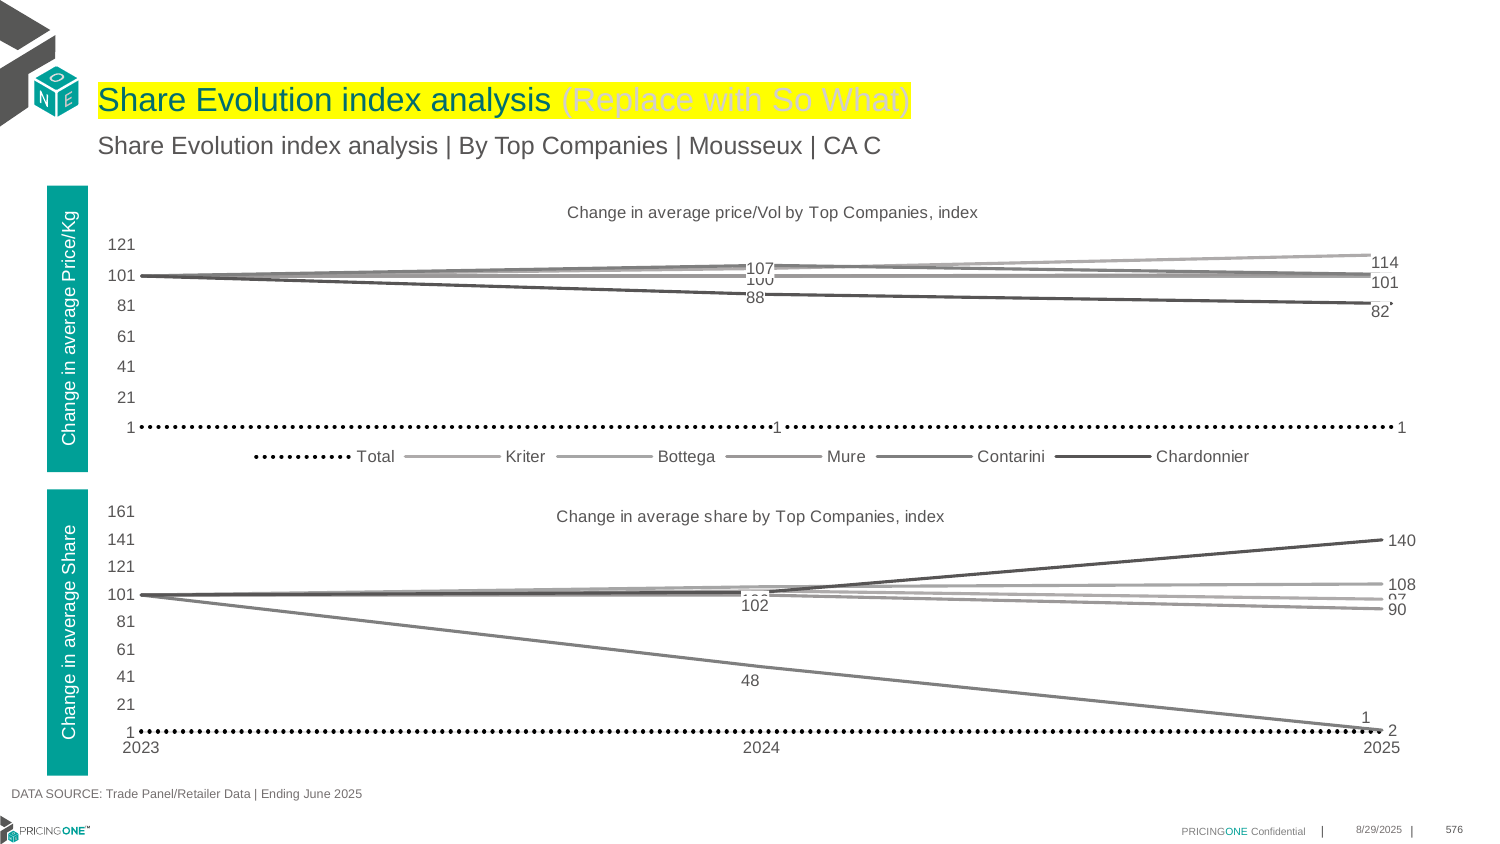

# Share Evolution index analysis (Replace with So What)
Share Evolution index analysis | By Top Companies | Mousseux | CA C

### Chart: Change in average price/Vol by Top Companies, index

| Category | Total | Kriter | Bottega | Mure | Contarini | Chardonnier |
|---|---|---|---|---|---|---|
| 2023 | 1.0 | 100.0 | 100.0 | 100.0 | 100.0 | 100.0 |
| 2024 | 1.0011120476551378 | 105.0 | 100.0 | 100.0 | 107.0 | 88.0 |
| 2025 | 1.027964102818368 | 114.0 | 100.0 | 101.0 | 101.0 | 82.0 |
Change in average Price/Kg

### Chart: Change in average share by Top Companies, index

| Category | Total | Kriter | Bottega | Mure | Contarini | Chardonnier |
|---|---|---|---|---|---|---|
| 2023 | 1.0 | 100.0 | 100.0 | 100.0 | 100.0 | 100.0 |
| 2024 | 1.0 | 103.0 | 106.0 | 100.0 | 48.0 | 102.0 |
| 2025 | 1.0 | 97.0 | 108.0 | 90.0 | 2.0 | 140.0 |
Change in average Share
DATA SOURCE: Trade Panel/Retailer Data | Ending June 2025

8/29/2025
576